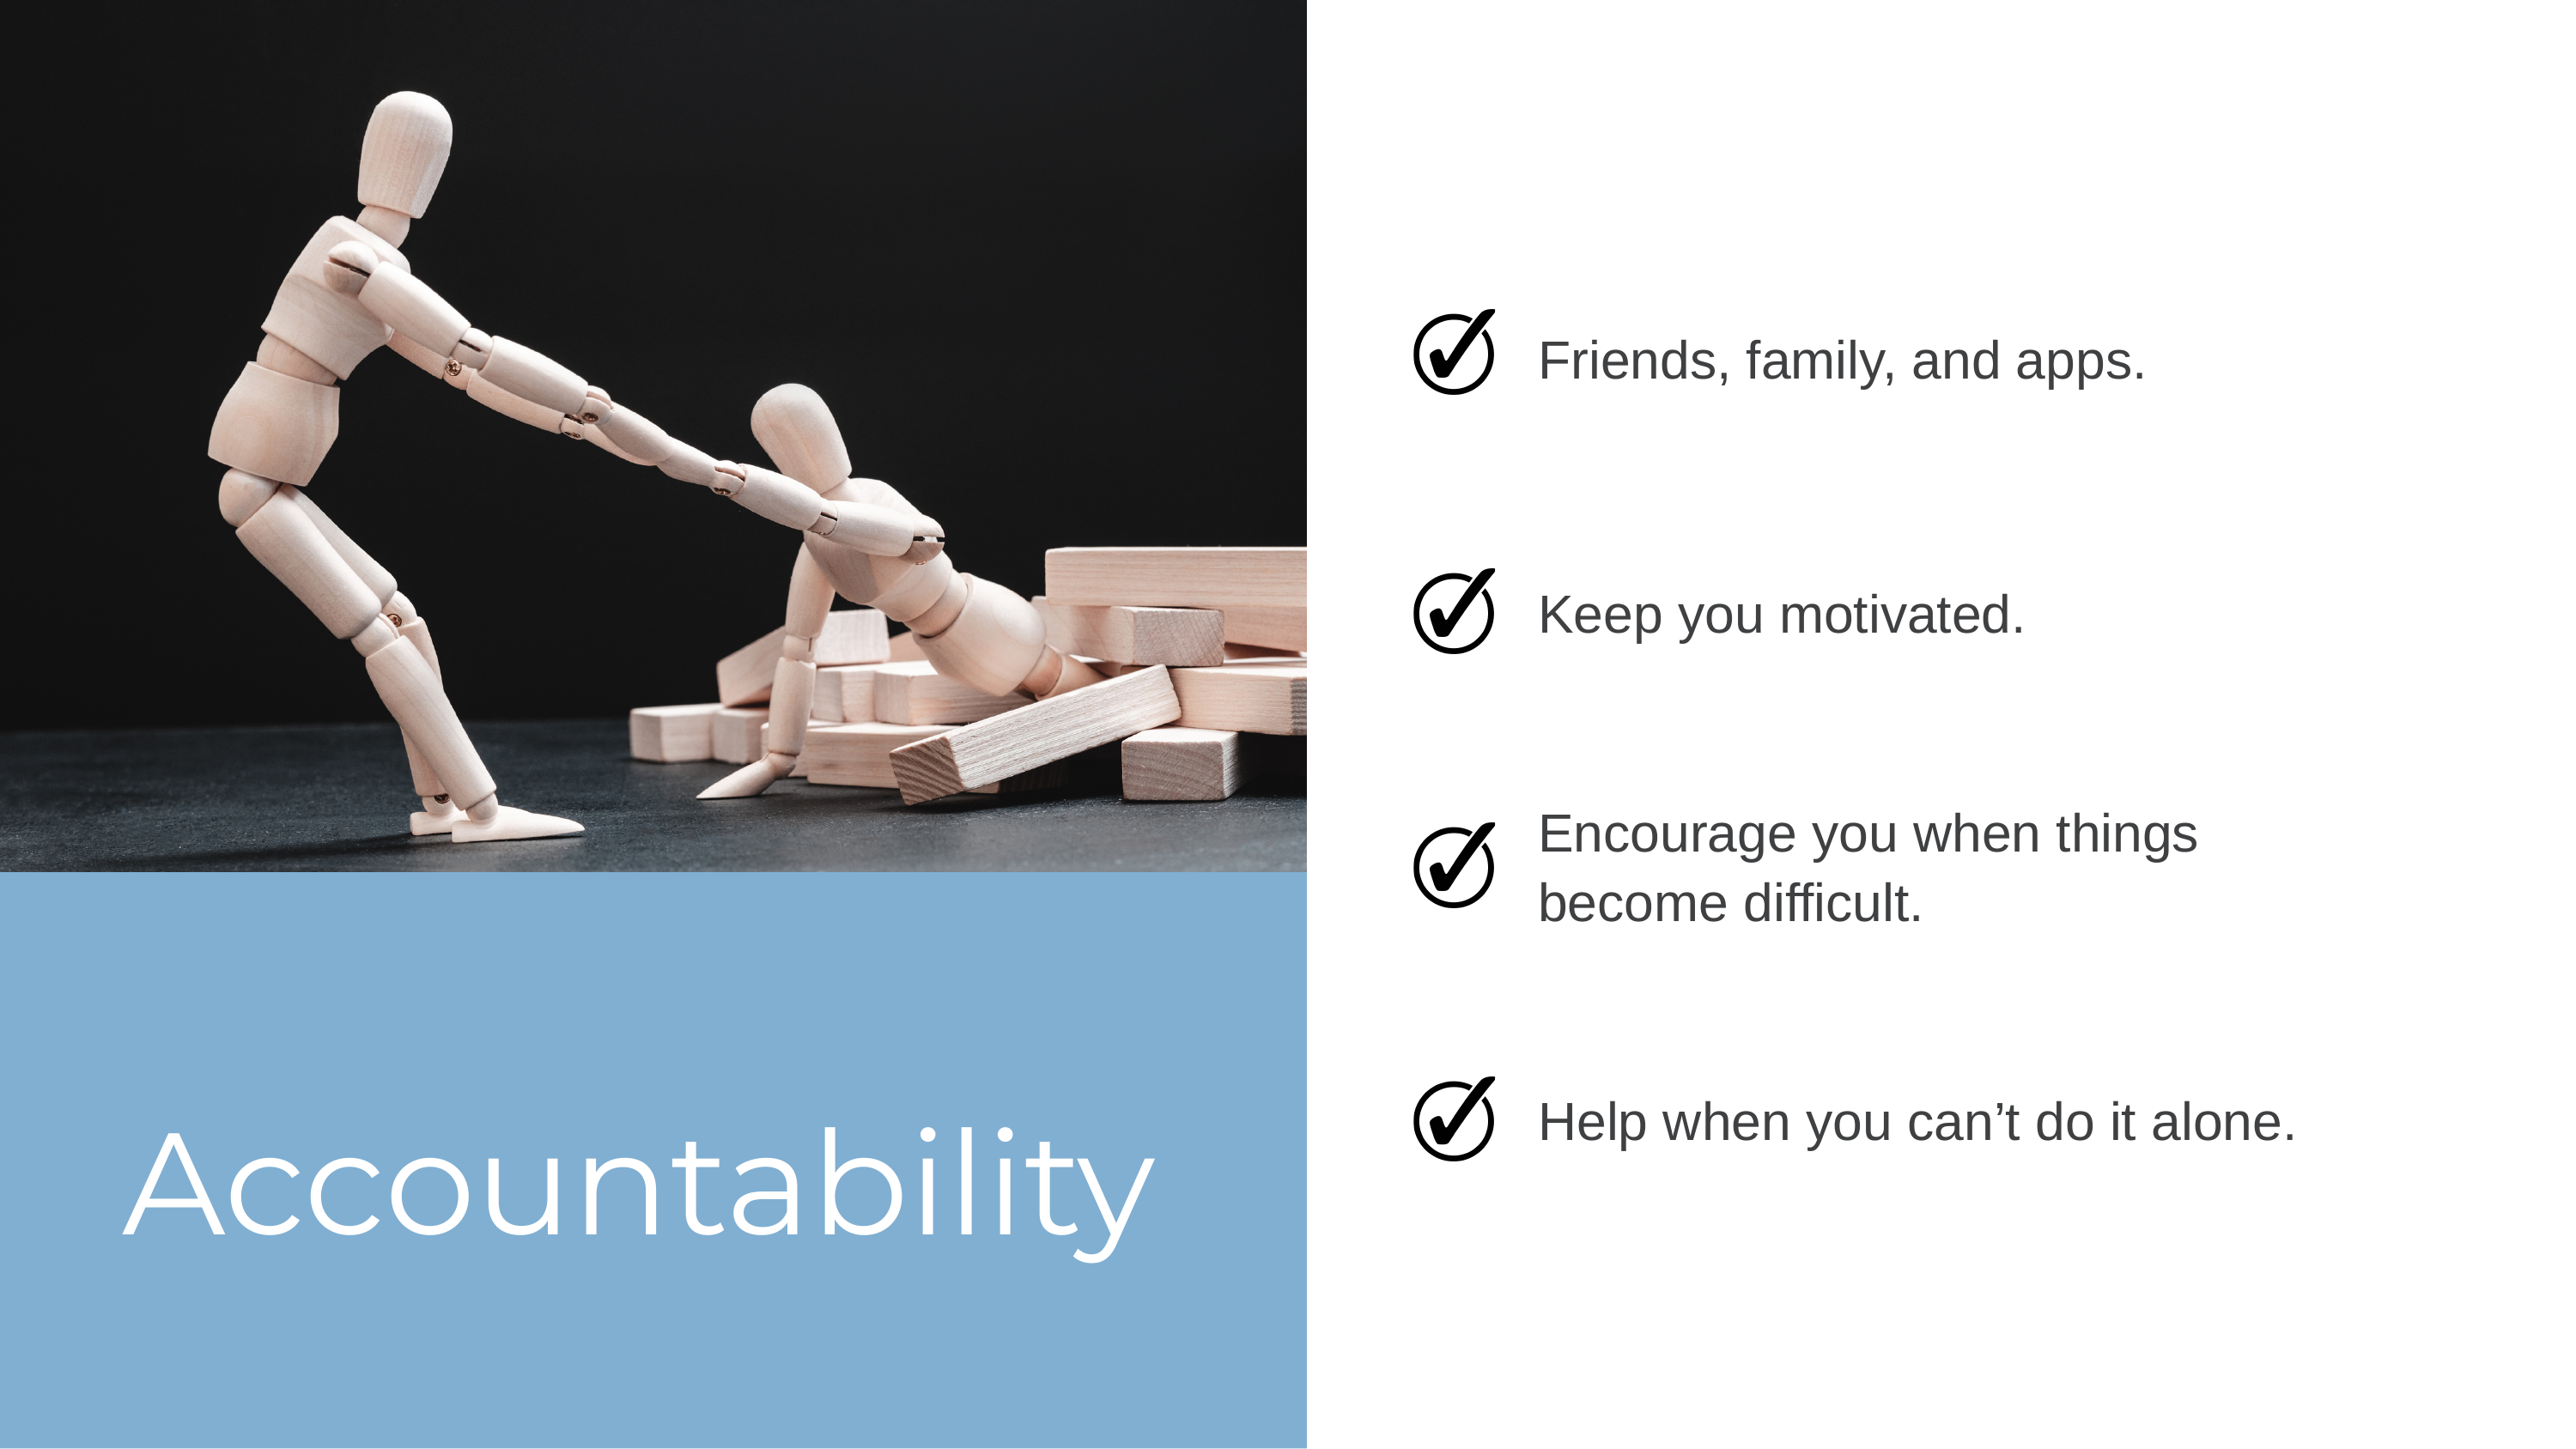

Friends, family, and apps.

Keep you motivated.
Encourage you when things become difficult.

Help when you can’t do it alone.
Accountability